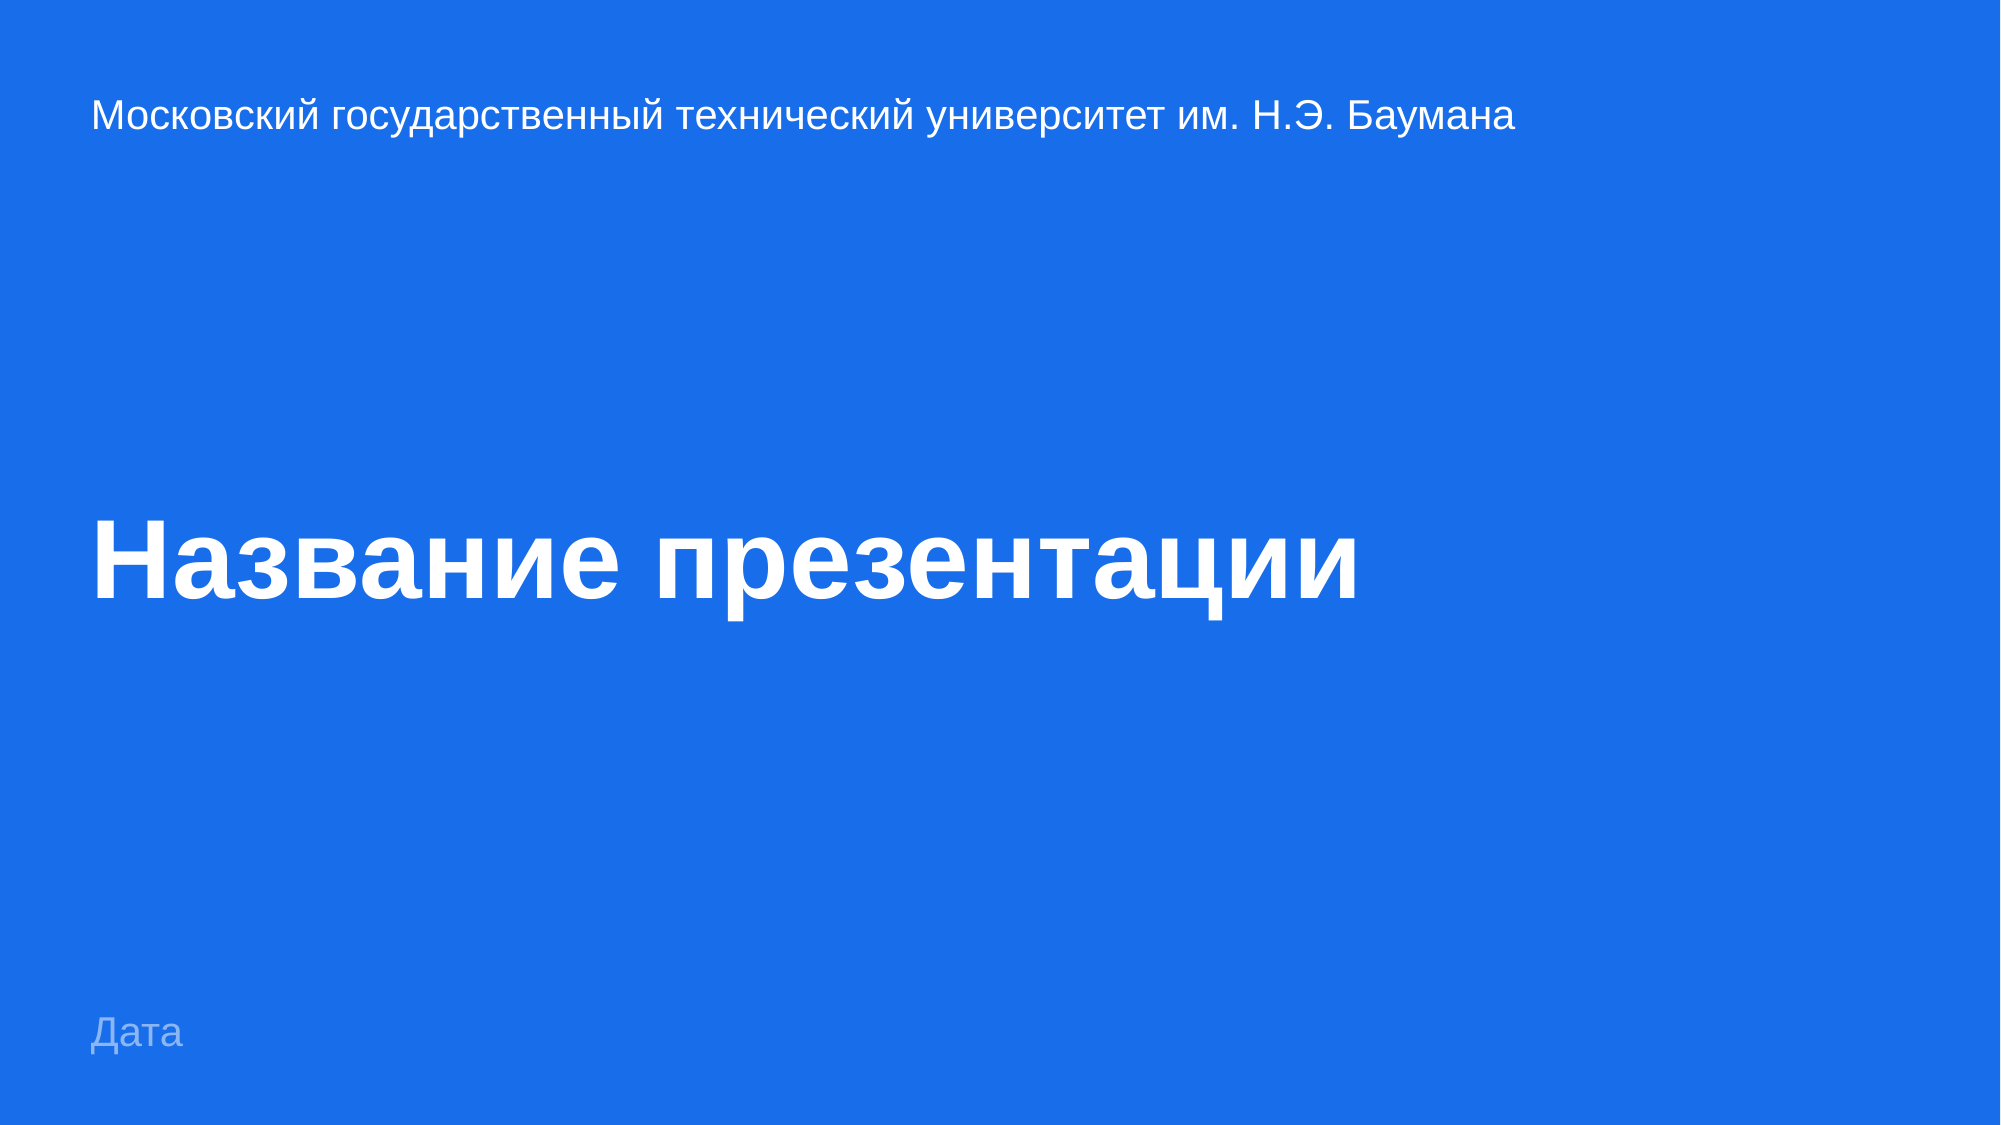

Московский государственный технический университет им. Н.Э. Баумана
Название презентации
Дата